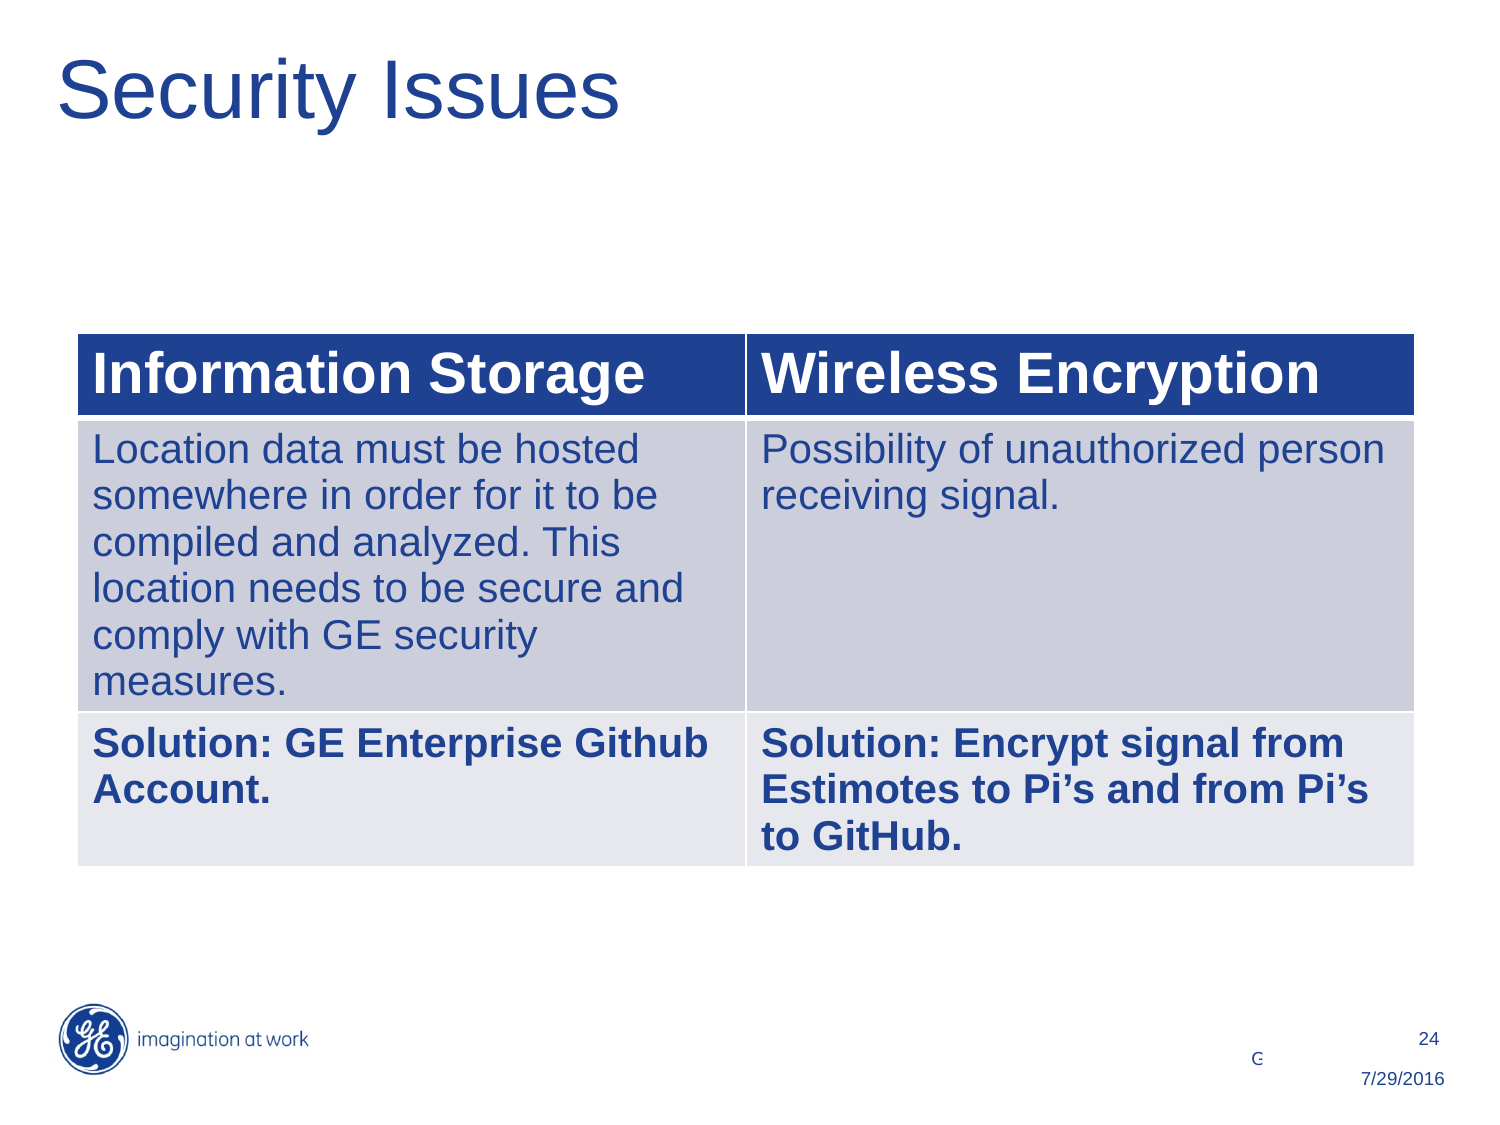

# Security Issues
| Information Storage | Wireless Encryption |
| --- | --- |
| Location data must be hosted somewhere in order for it to be compiled and analyzed. This location needs to be secure and comply with GE security measures. | Possibility of unauthorized person receiving signal. |
| Solution: GE Enterprise Github Account. | Solution: Encrypt signal from Estimotes to Pi’s and from Pi’s to GitHub. |